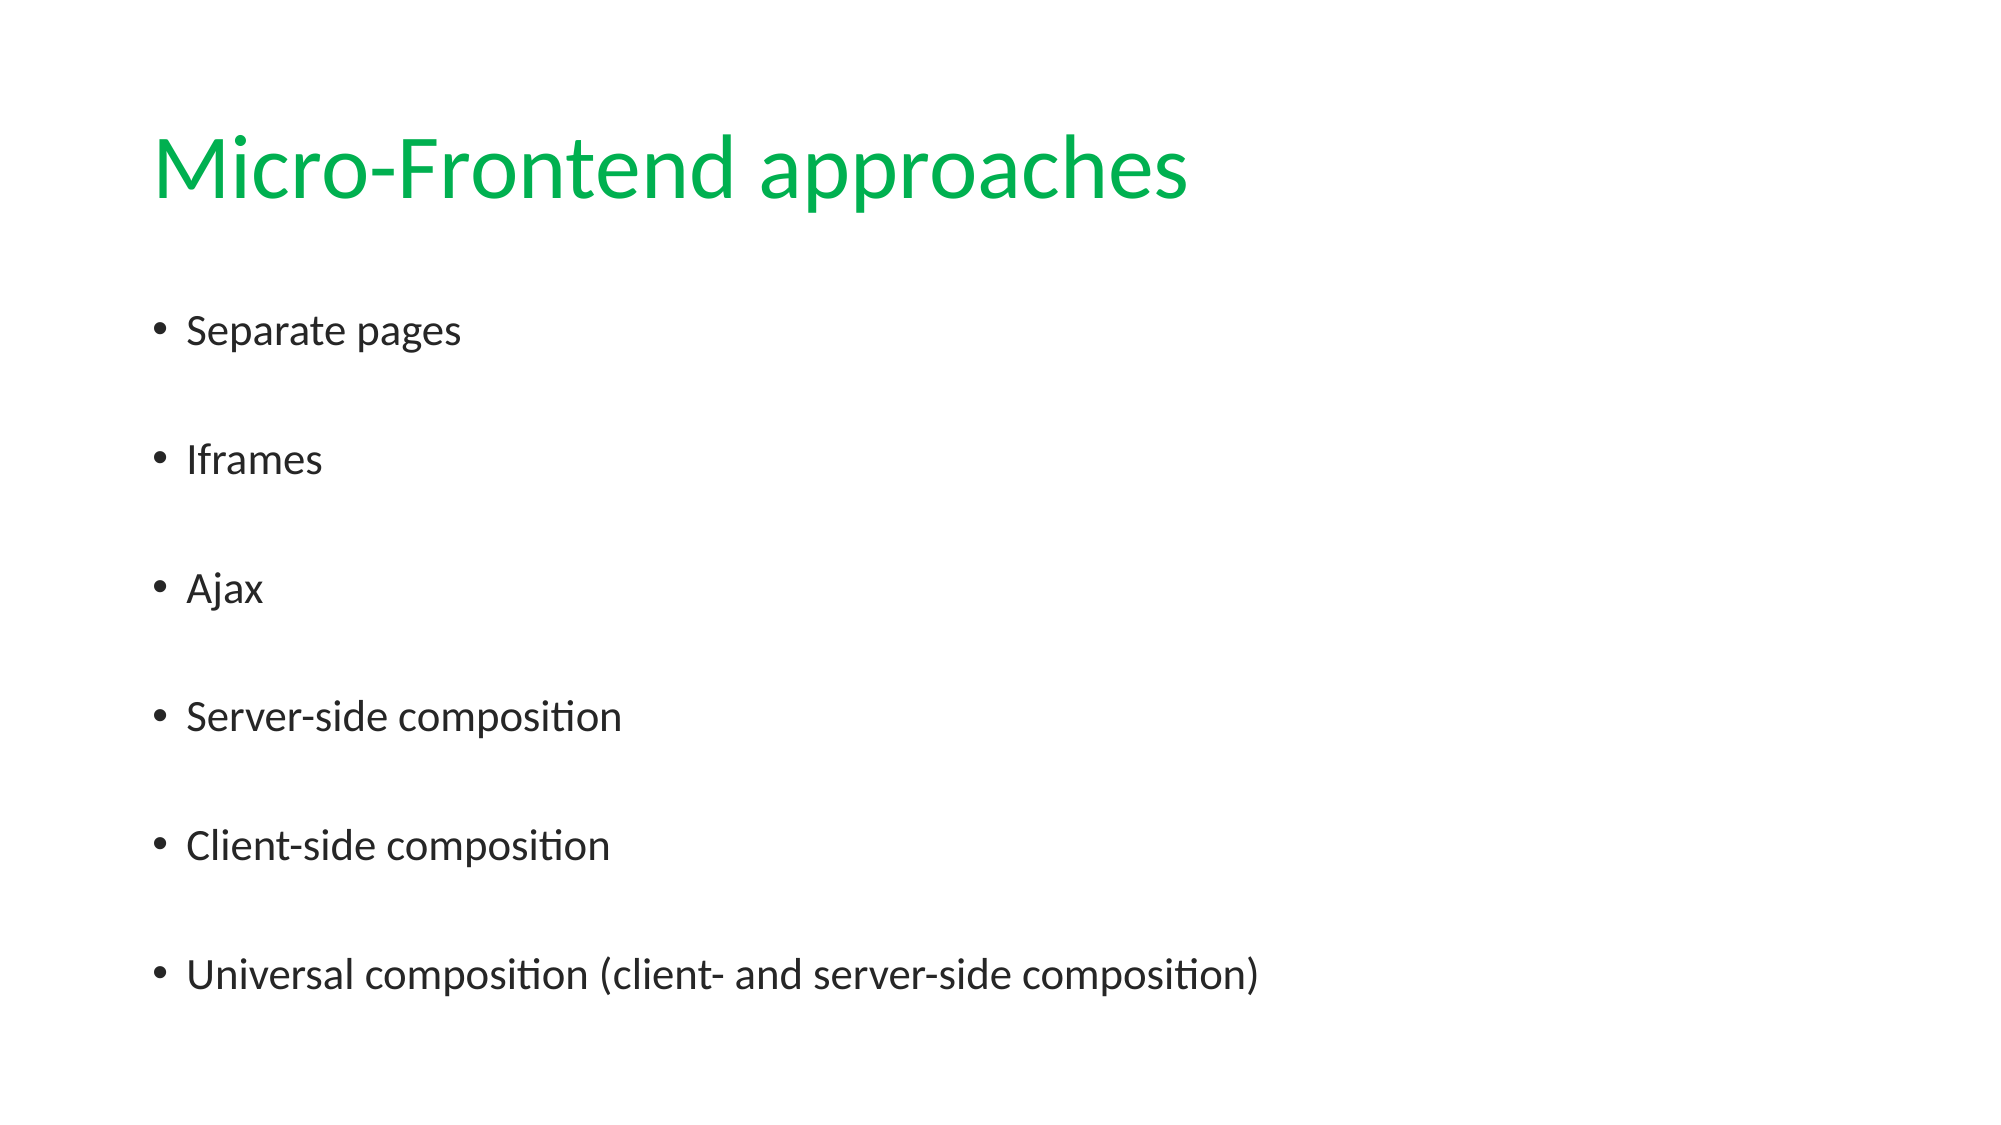

# Micro-Frontend approaches
Separate pages

Iframes

Ajax

Server-side composition

Client-side composition

Universal composition (client- and server-side composition)